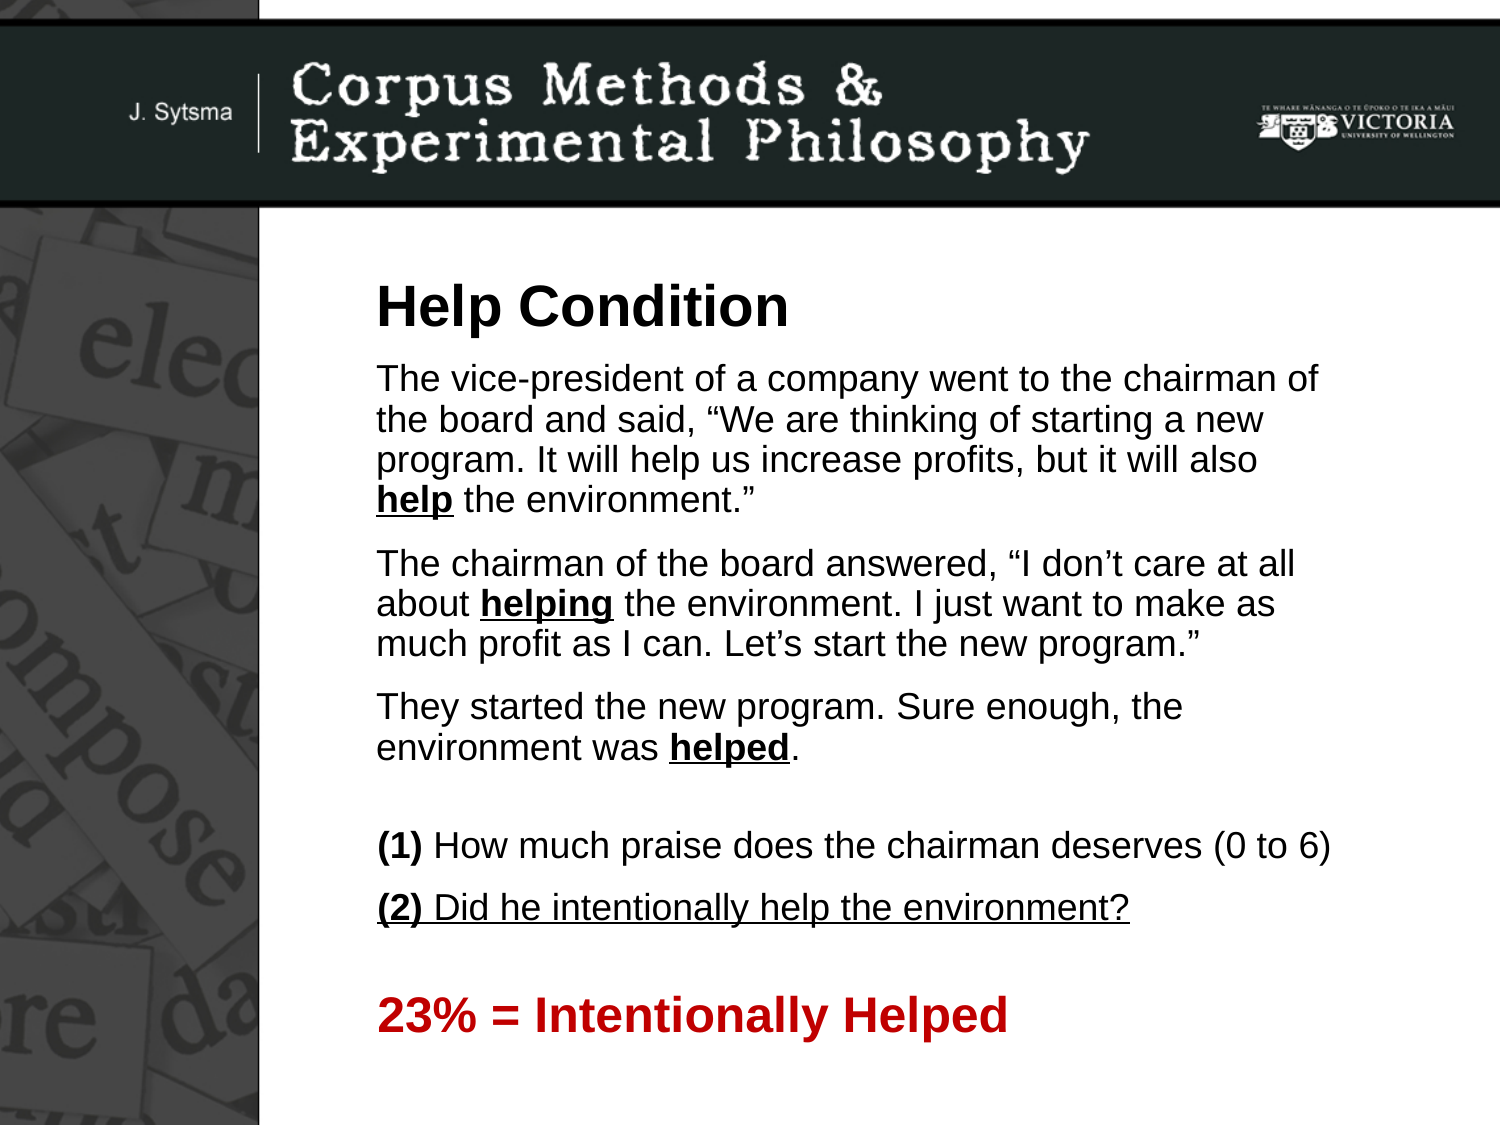

Help Condition
The vice-president of a company went to the chairman of
the board and said, “We are thinking of starting a new
program. It will help us increase profits, but it will also
help the environment.”

The chairman of the board answered, “I don’t care at all
about helping the environment. I just want to make as
much profit as I can. Let’s start the new program.”

They started the new program. Sure enough, the
environment was helped.
(1) How much praise does the chairman deserves (0 to 6)
(2) Did he intentionally help the environment?
23% = Intentionally Helped